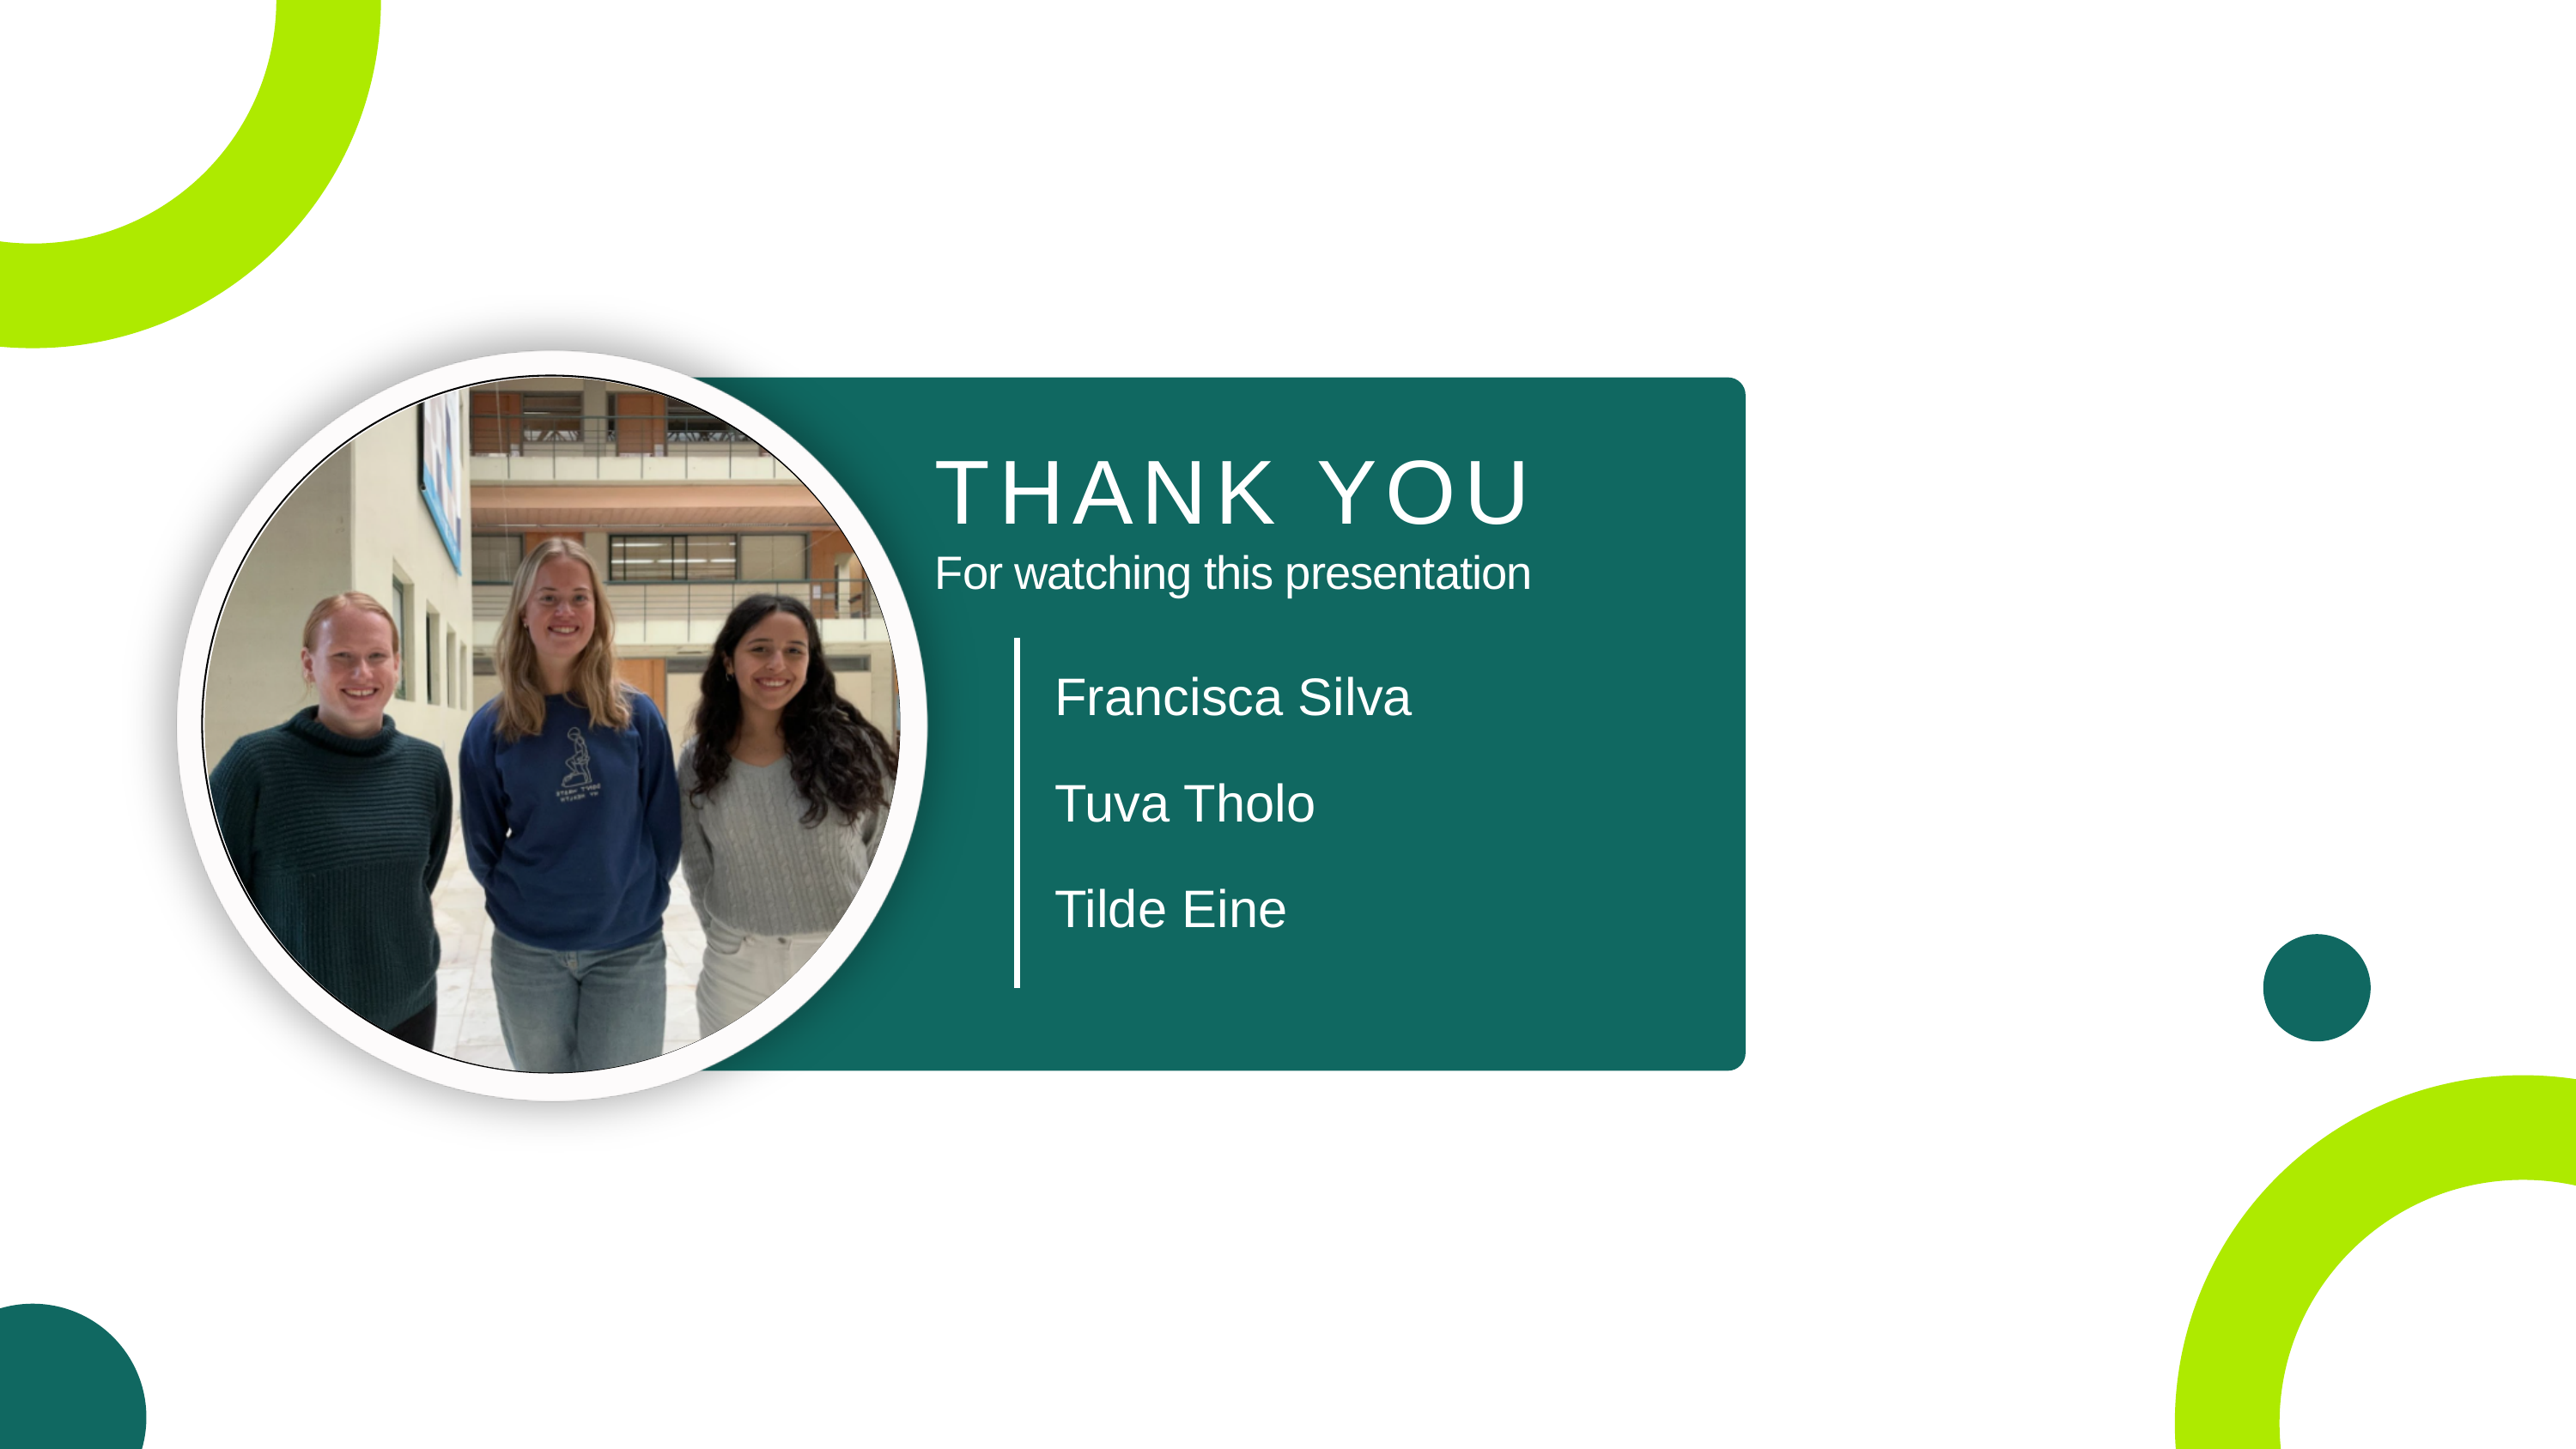

THANK YOU
For watching this presentation

Francisca Silva
Tuva Tholo
Tilde Eine